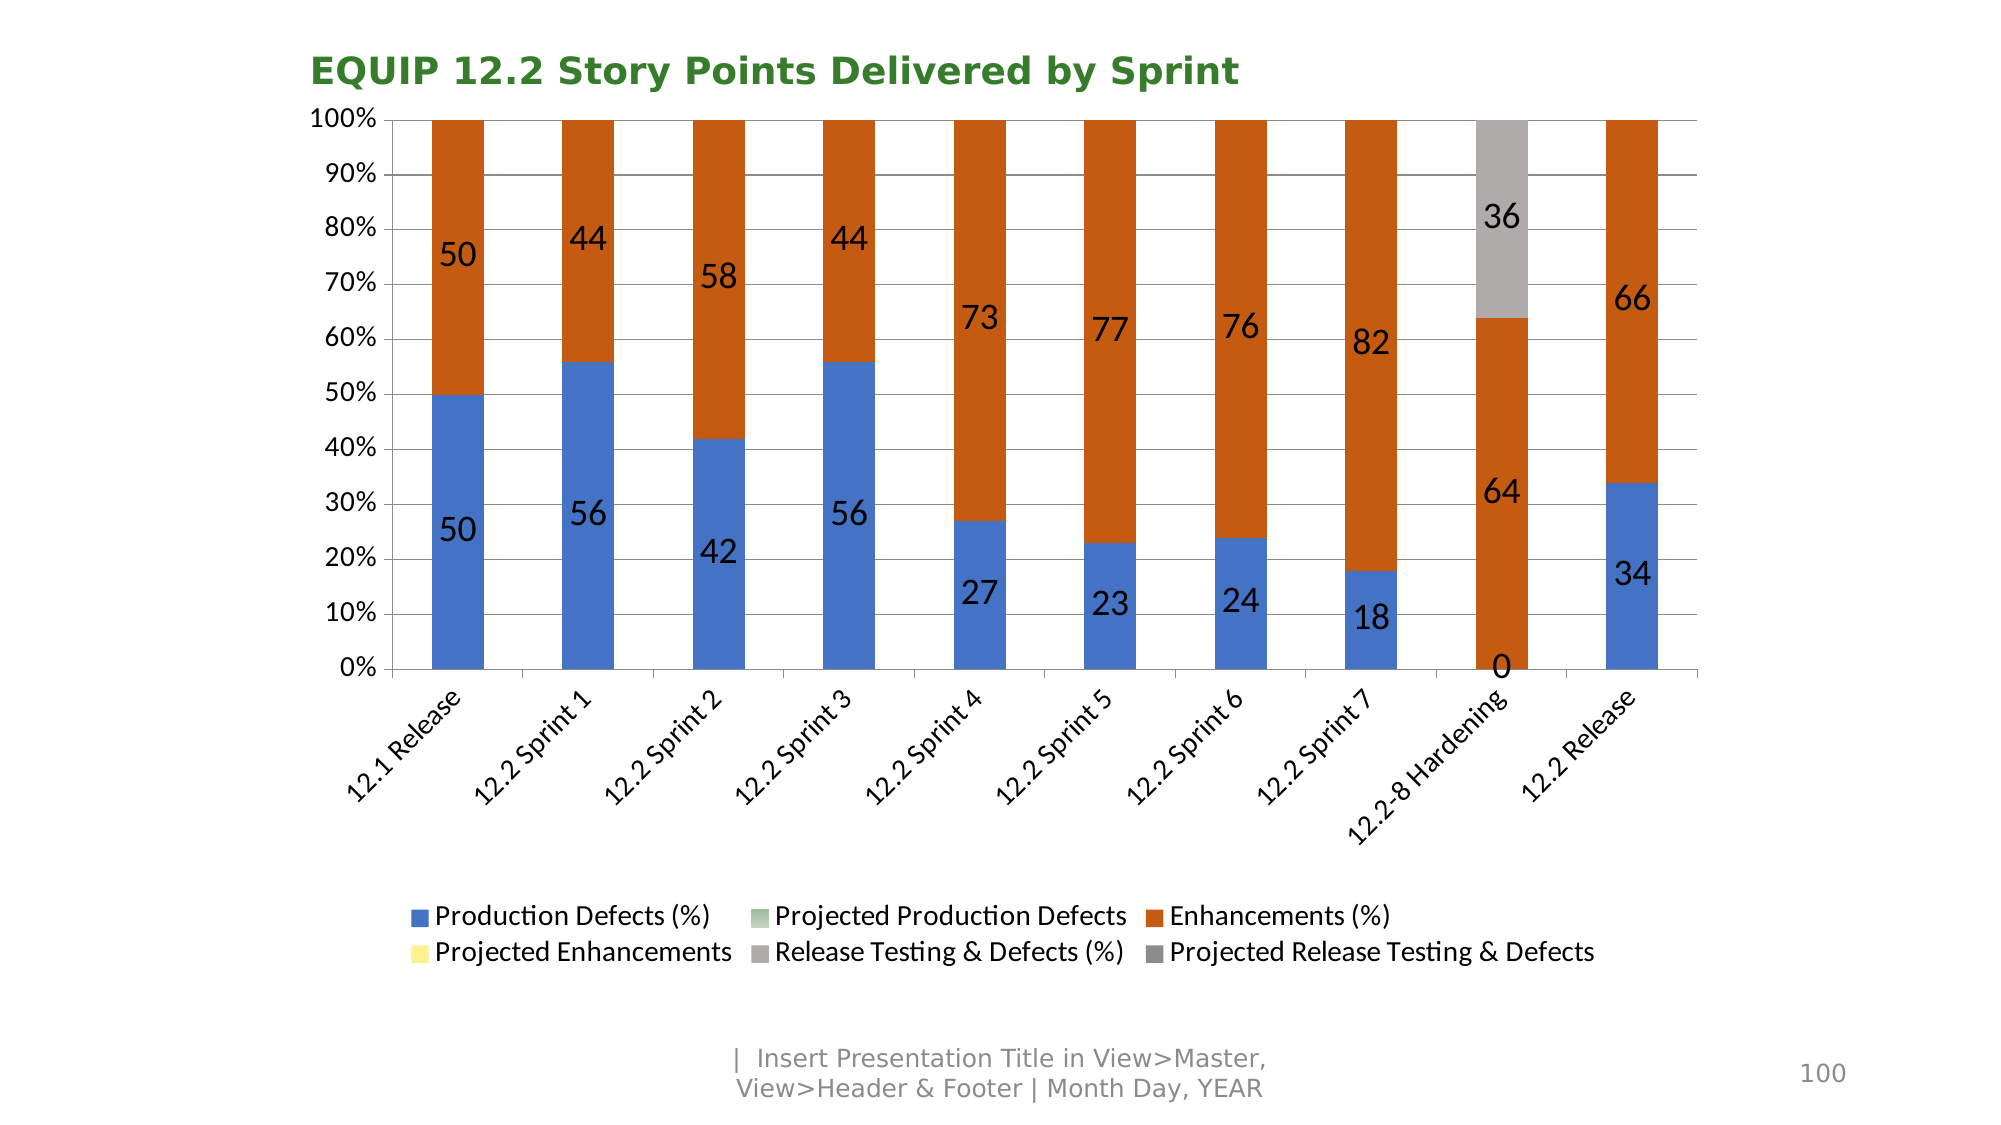

EQUIP 12.2 Story Points Delivered by Sprint

### Chart

| Category | Production Defects (%) | Projected Production Defects | Enhancements (%) | Projected Enhancements | Release Testing & Defects (%) | Projected Release Testing & Defects |
|---|---|---|---|---|---|---|
| 12.1 Release | 50.0 | None | 50.0 | None | None | None |
| 12.2 Sprint 1 | 56.0 | None | 44.0 | None | None | None |
| 12.2 Sprint 2 | 42.0 | None | 58.0 | None | None | None |
| 12.2 Sprint 3 | 56.0 | None | 44.0 | None | None | None |
| 12.2 Sprint 4 | 27.0 | None | 73.0 | None | None | None |
| 12.2 Sprint 5 | 23.0 | None | 77.0 | None | None | None |
| 12.2 Sprint 6 | 24.0 | None | 76.0 | None | None | None |
| 12.2 Sprint 7 | 18.0 | None | 82.0 | None | None | None |
| 12.2-8 Hardening | 0.0 | None | 64.0 | None | 36.0 | None |
| 12.2 Release | 34.0 | None | 66.0 | None | None | None |
|  Insert Presentation Title in View>Master, View>Header & Footer | Month Day, YEAR
100